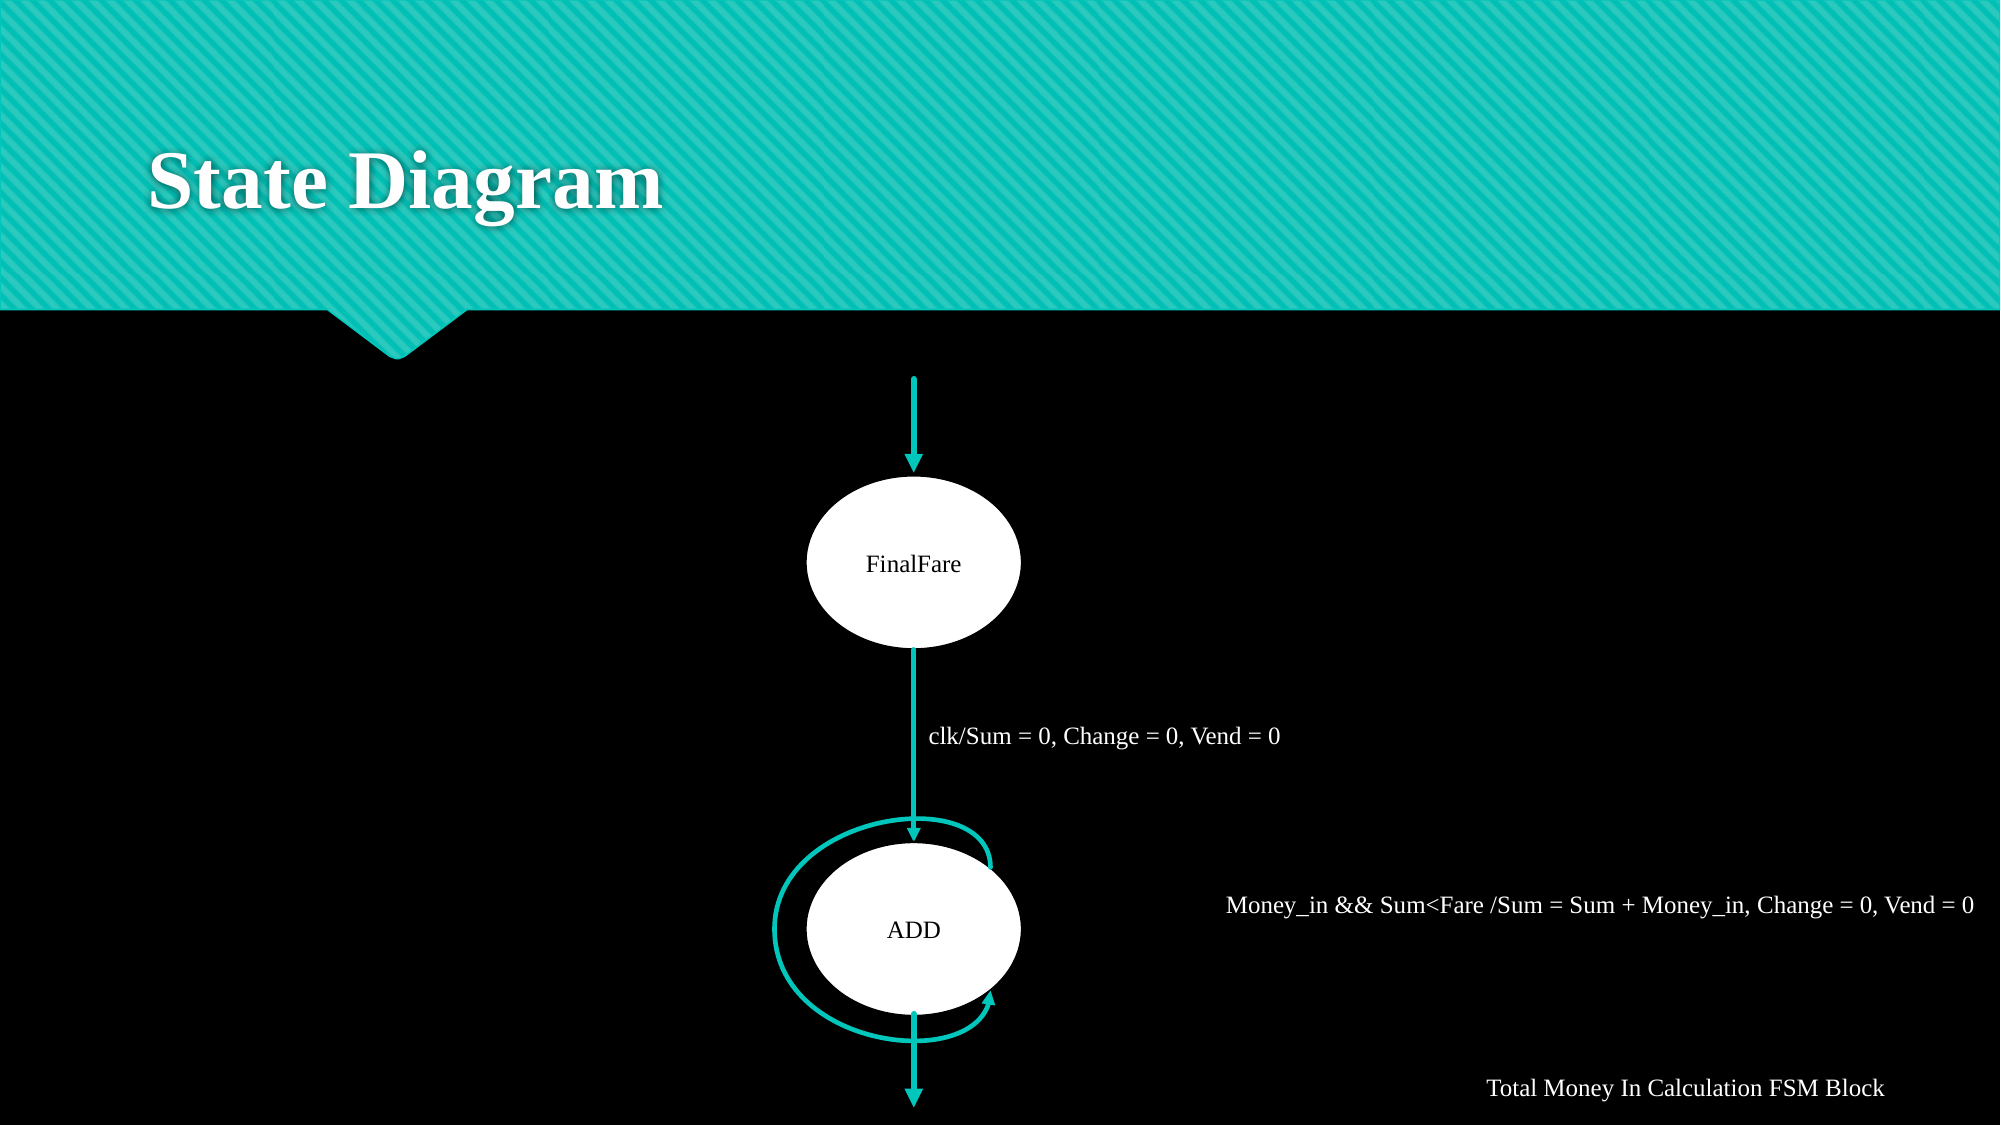

# State Diagram
FinalFare
clk/Sum = 0, Change = 0, Vend = 0
ADD
Money_in && Sum<Fare /Sum = Sum + Money_in, Change = 0, Vend = 0
Total Money In Calculation FSM Block